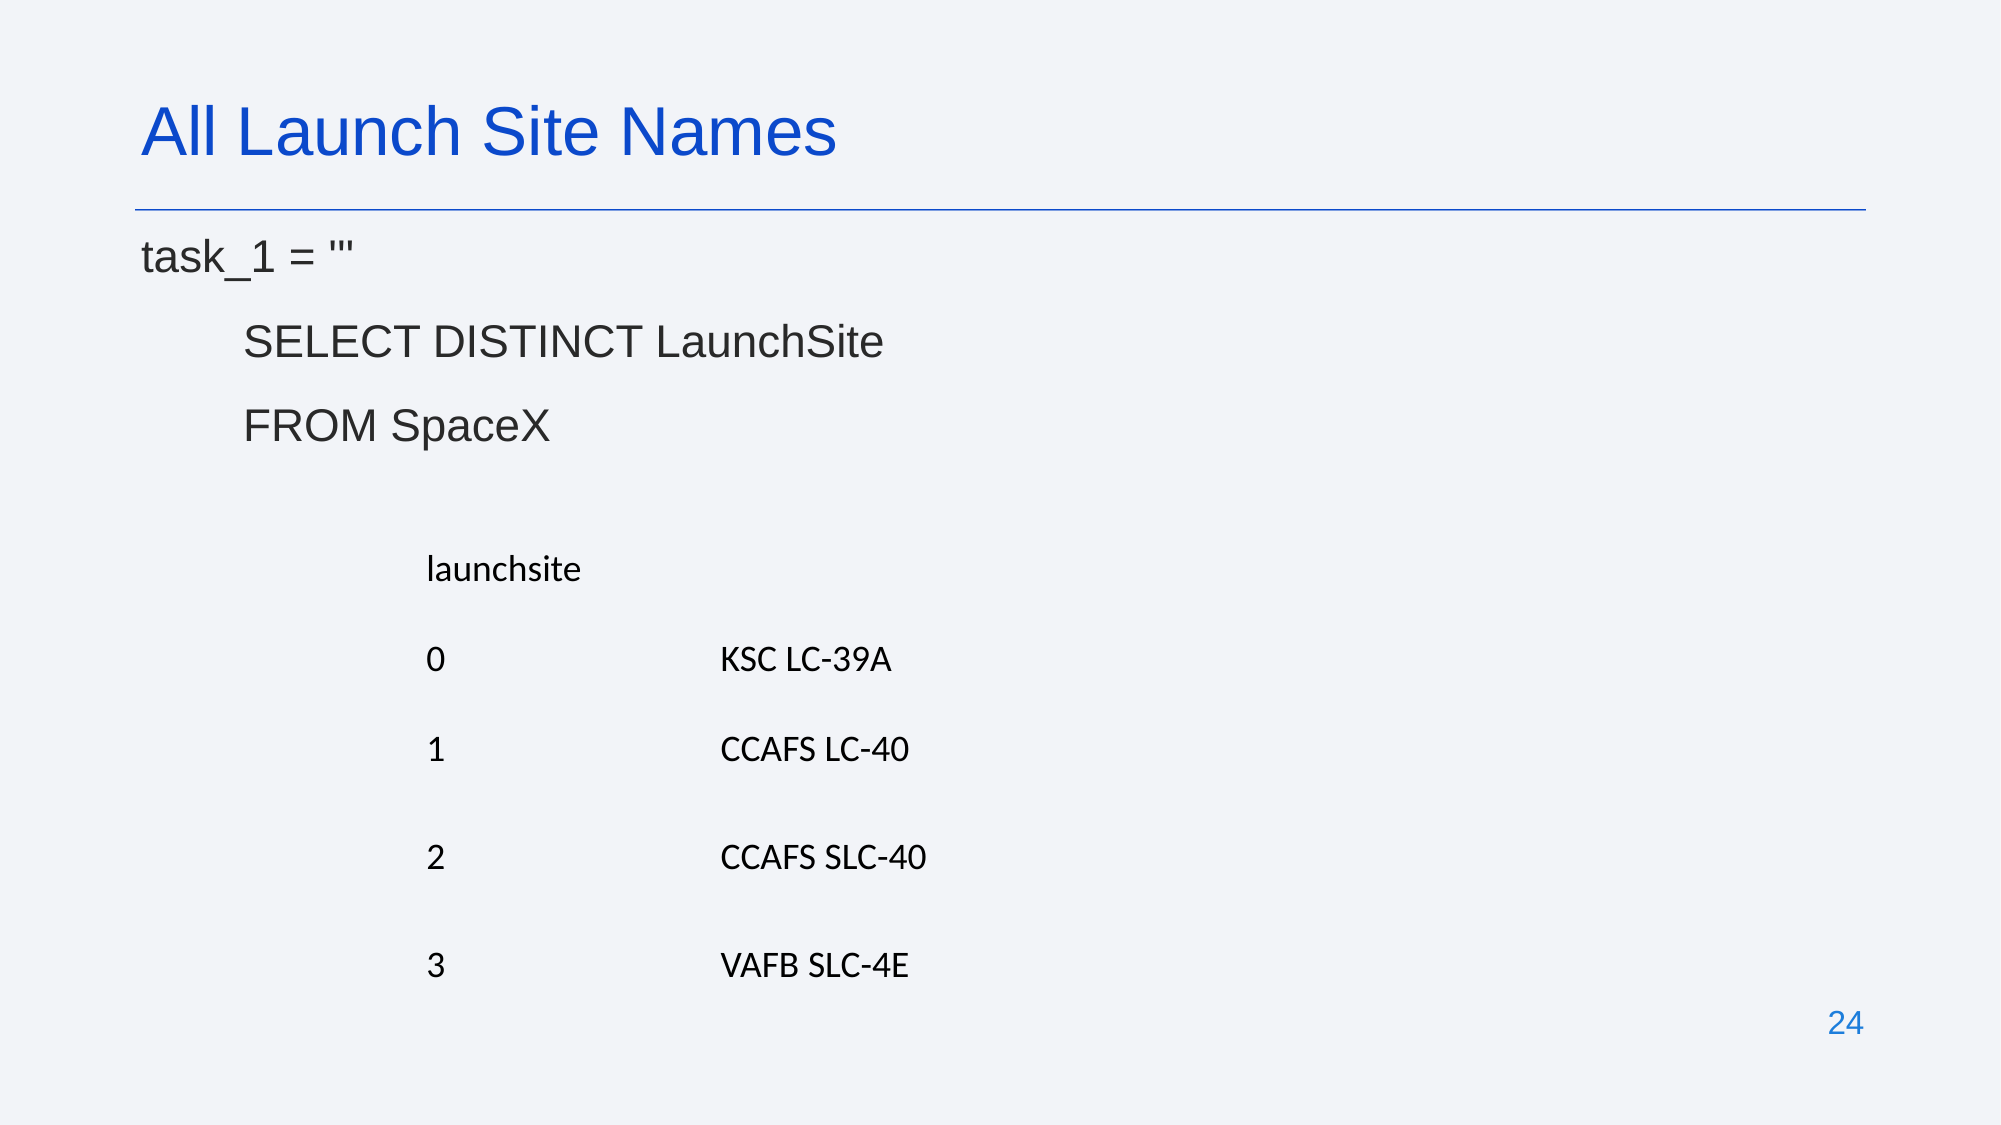

All Launch Site Names
task_1 = '''
        SELECT DISTINCT LaunchSite
        FROM SpaceX
| launchsite |  |
| --- | --- |
| 0 | KSC LC-39A |
| 1 | CCAFS LC-40 |
| 2 | CCAFS SLC-40 |
| 3 | VAFB SLC-4E |
24